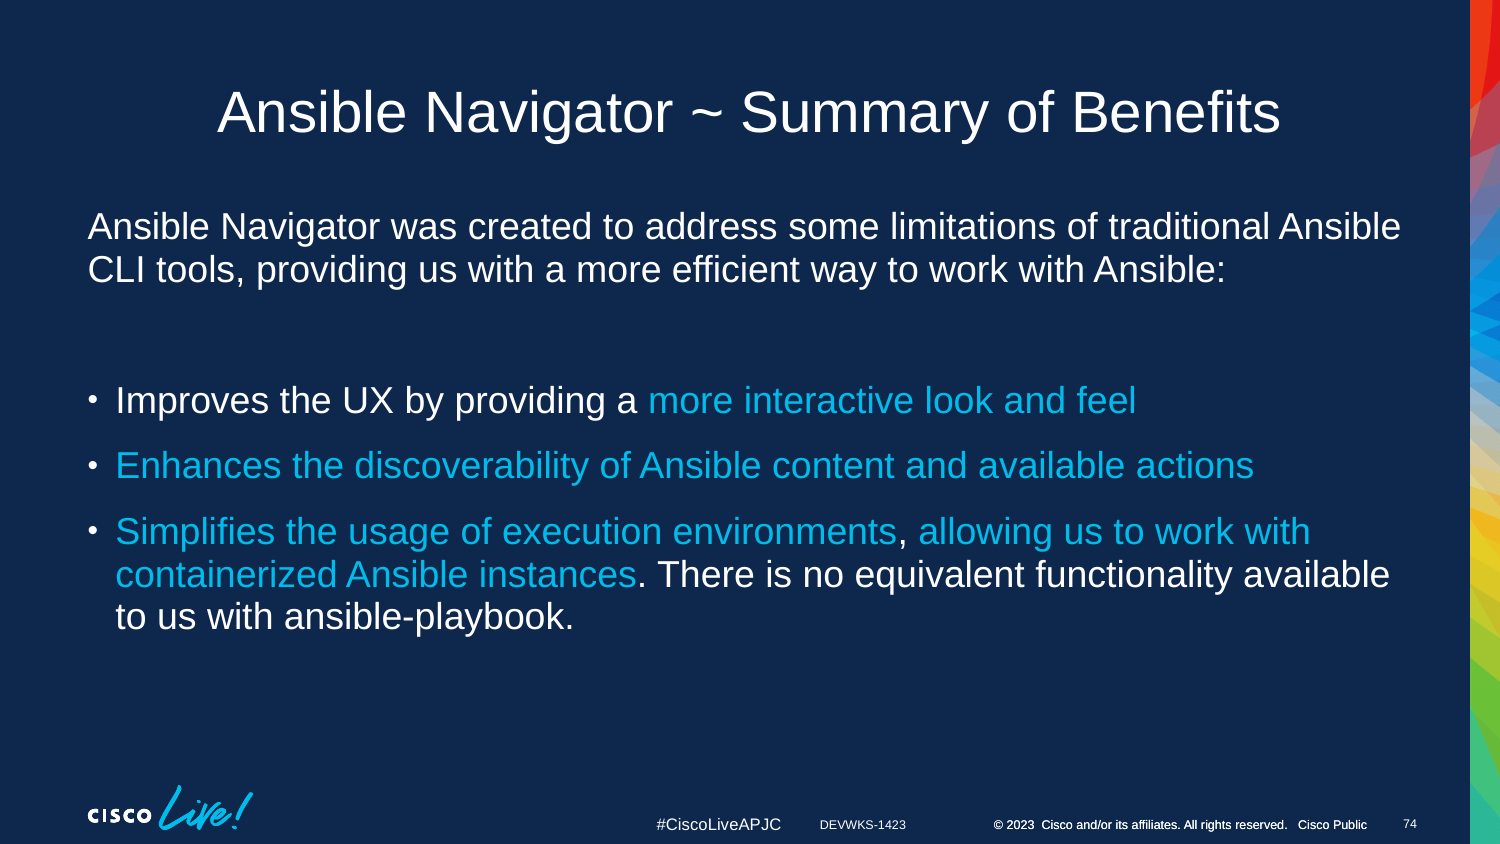

# Ansible Navigator ~ Summary of Benefits
Ansible Navigator was created to address some limitations of traditional Ansible CLI tools, providing us with a more efficient way to work with Ansible:

Improves the UX by providing a more interactive look and feel
Enhances the discoverability of Ansible content and available actions
Simplifies the usage of execution environments, allowing us to work with containerized Ansible instances. There is no equivalent functionality available to us with ansible-playbook.
74
DEVWKS-1423